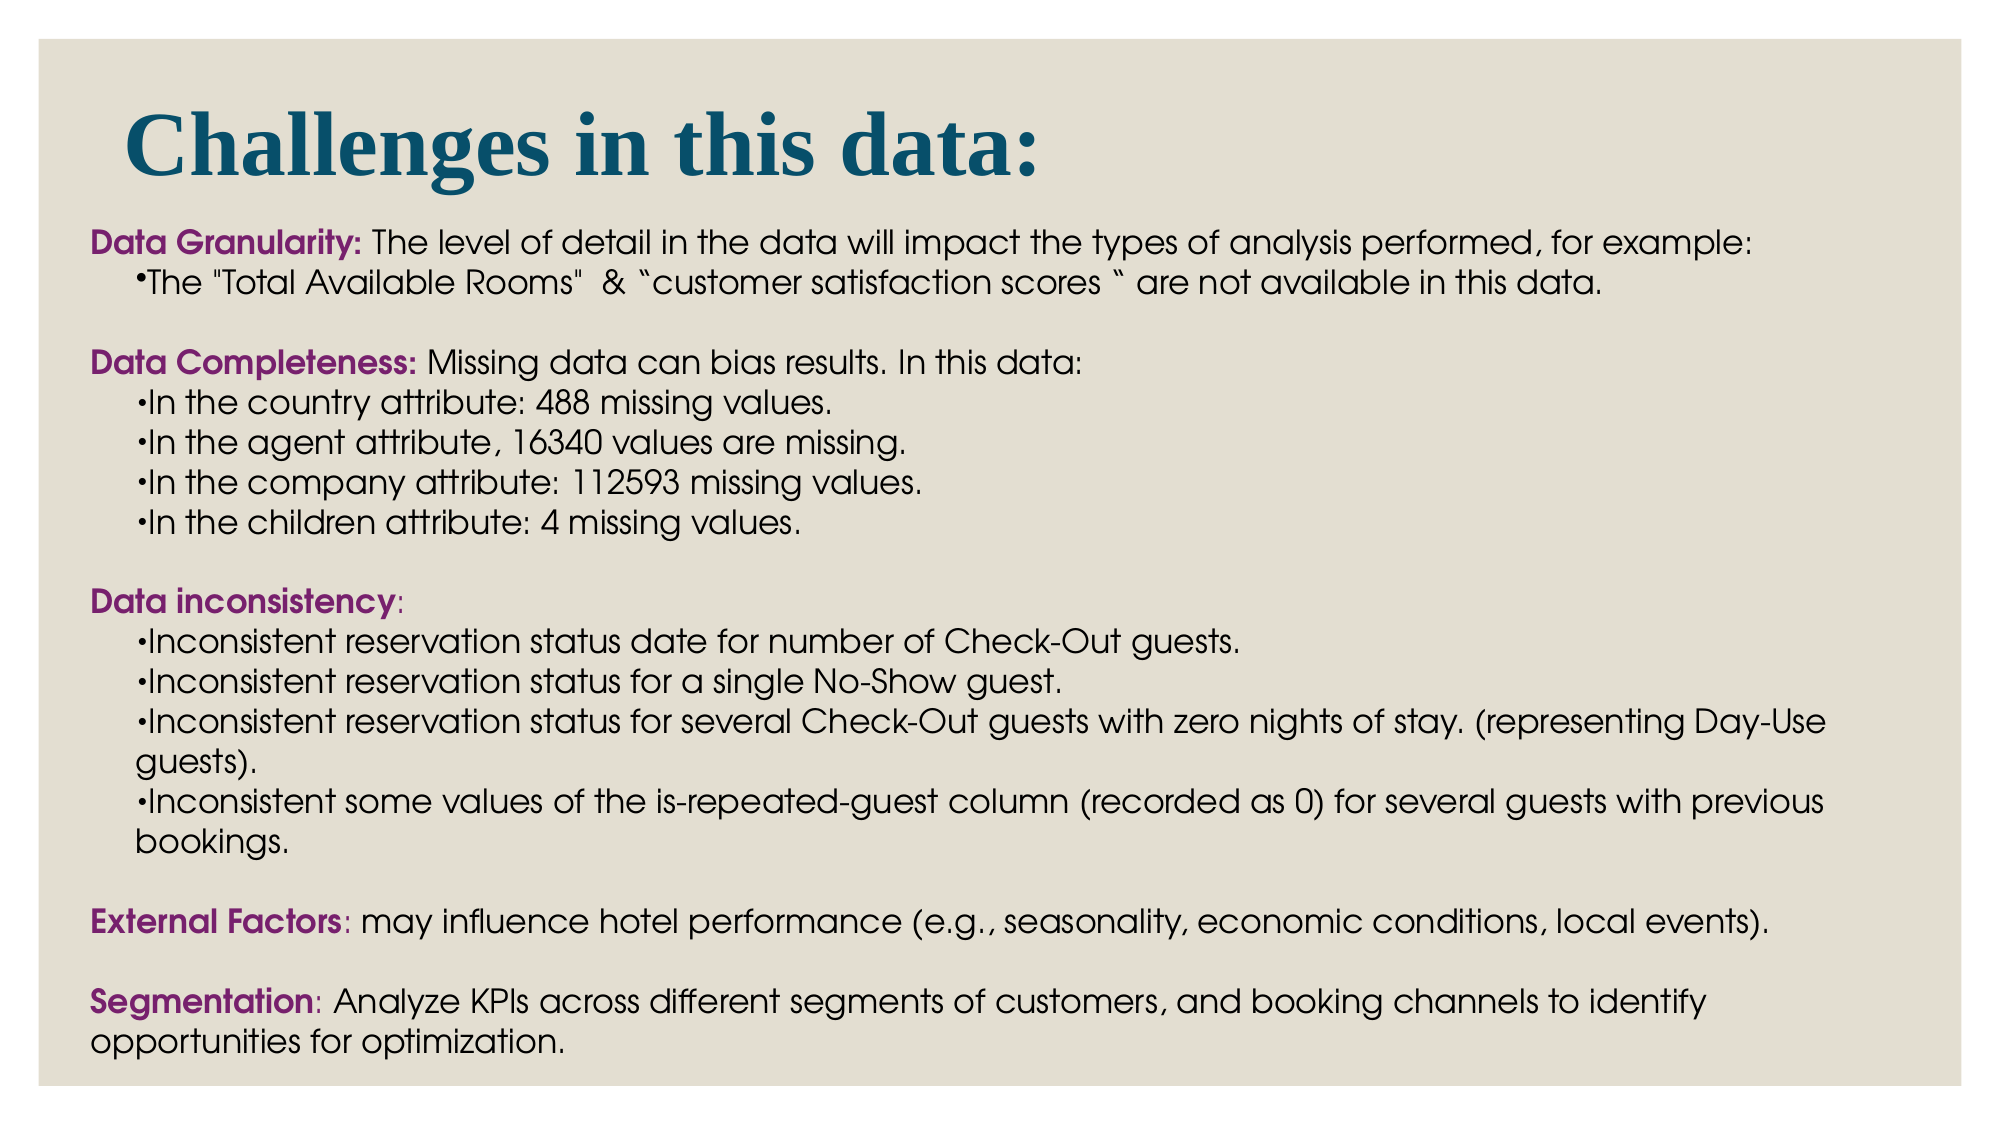

# Challenges in this data:
Data Granularity: The level of detail in the data will impact the types of analysis performed, for example:
The "Total Available Rooms"  & “customer satisfaction scores “ are not available in this data.

Data Completeness: Missing data can bias results. In this data:
In the country attribute: 488 missing values.
In the agent attribute, 16340 values are missing.
In the company attribute: 112593 missing values.
In the children attribute: 4 missing values.

Data inconsistency:
Inconsistent reservation status date for number of Check-Out guests.
Inconsistent reservation status for a single No-Show guest.
Inconsistent reservation status for several Check-Out guests with zero nights of stay. (representing Day-Use guests).
Inconsistent some values of the is-repeated-guest column (recorded as 0) for several guests with previous bookings.

External Factors: may influence hotel performance (e.g., seasonality, economic conditions, local events).

Segmentation: Analyze KPIs across different segments of customers, and booking channels to identify opportunities for optimization.